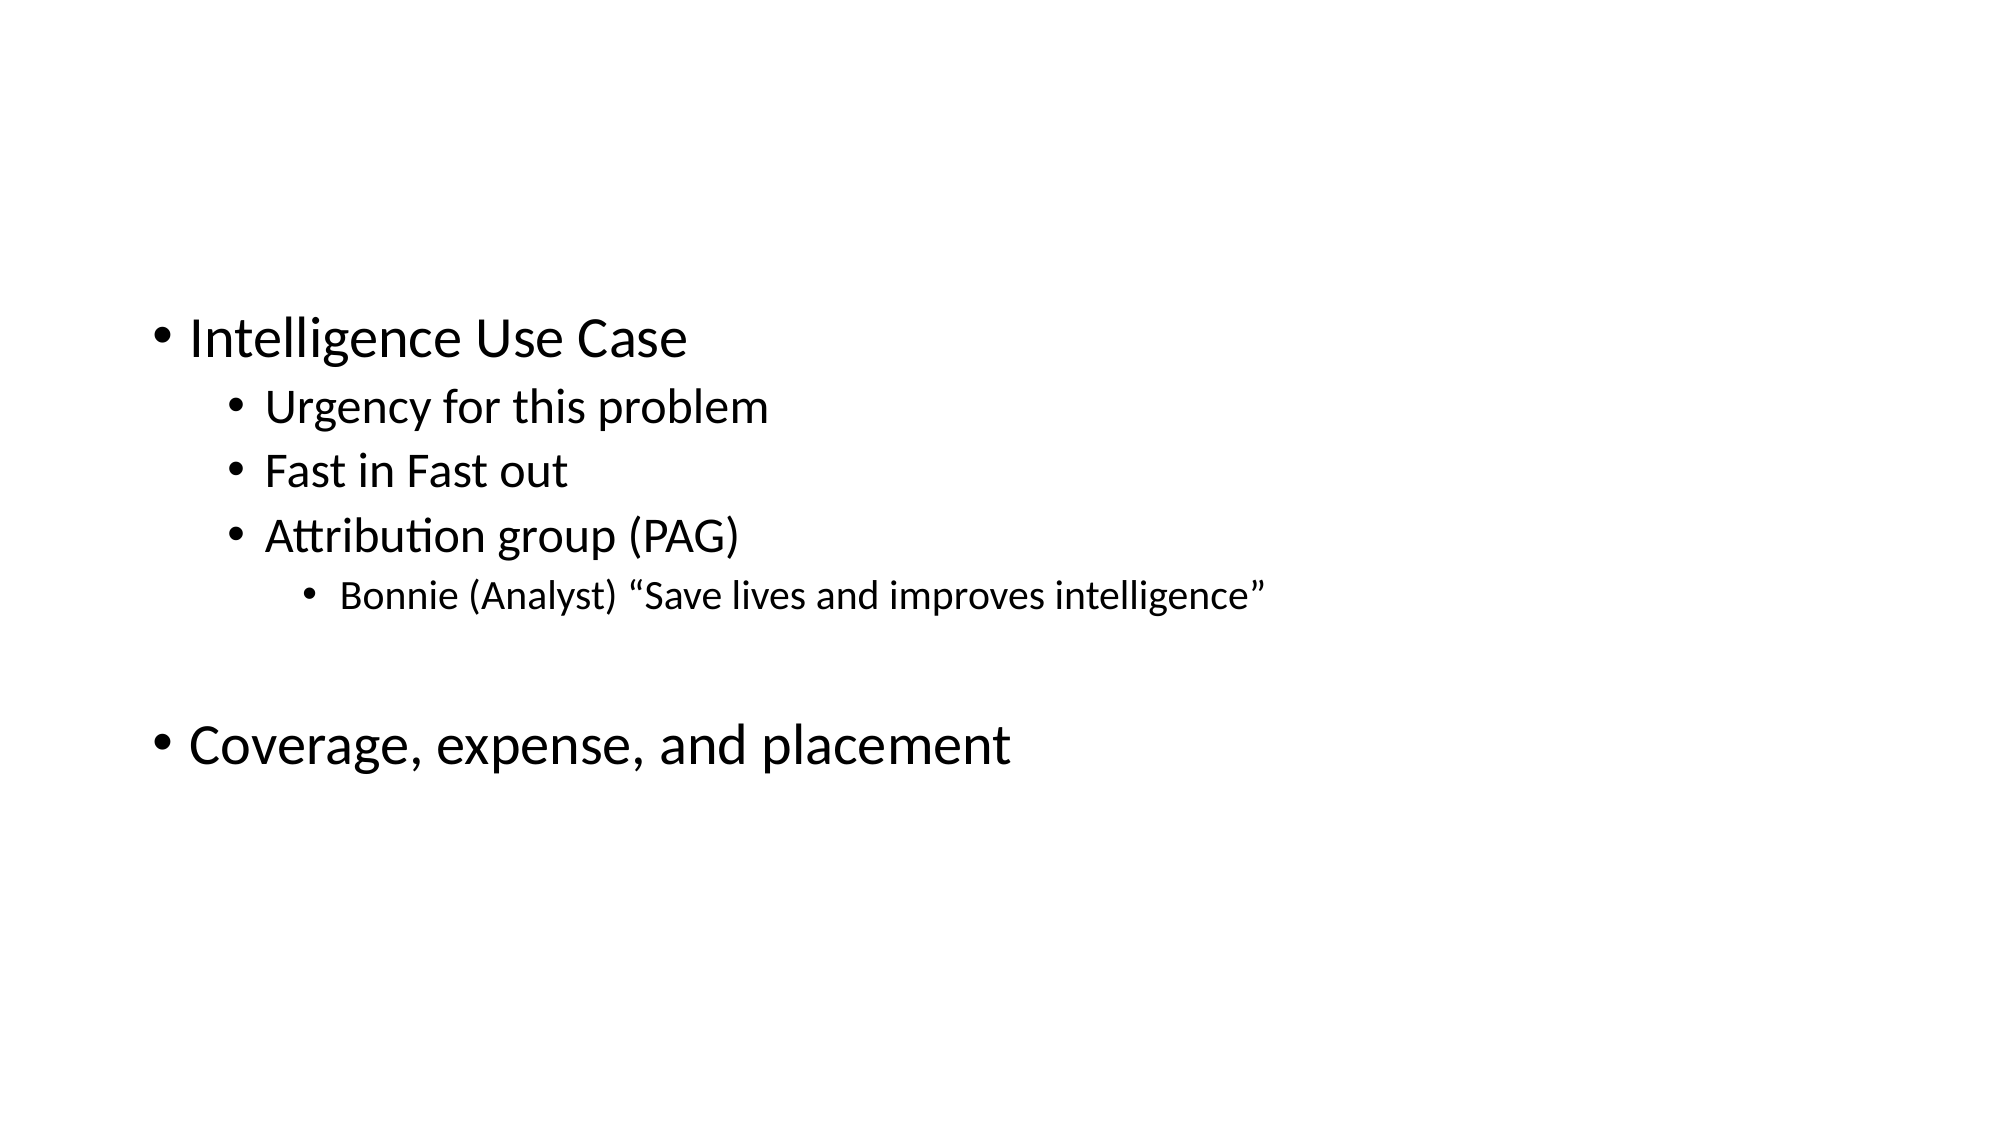

#
Intelligence Use Case
Urgency for this problem
Fast in Fast out
Attribution group (PAG)
Bonnie (Analyst) “Save lives and improves intelligence”

Coverage, expense, and placement